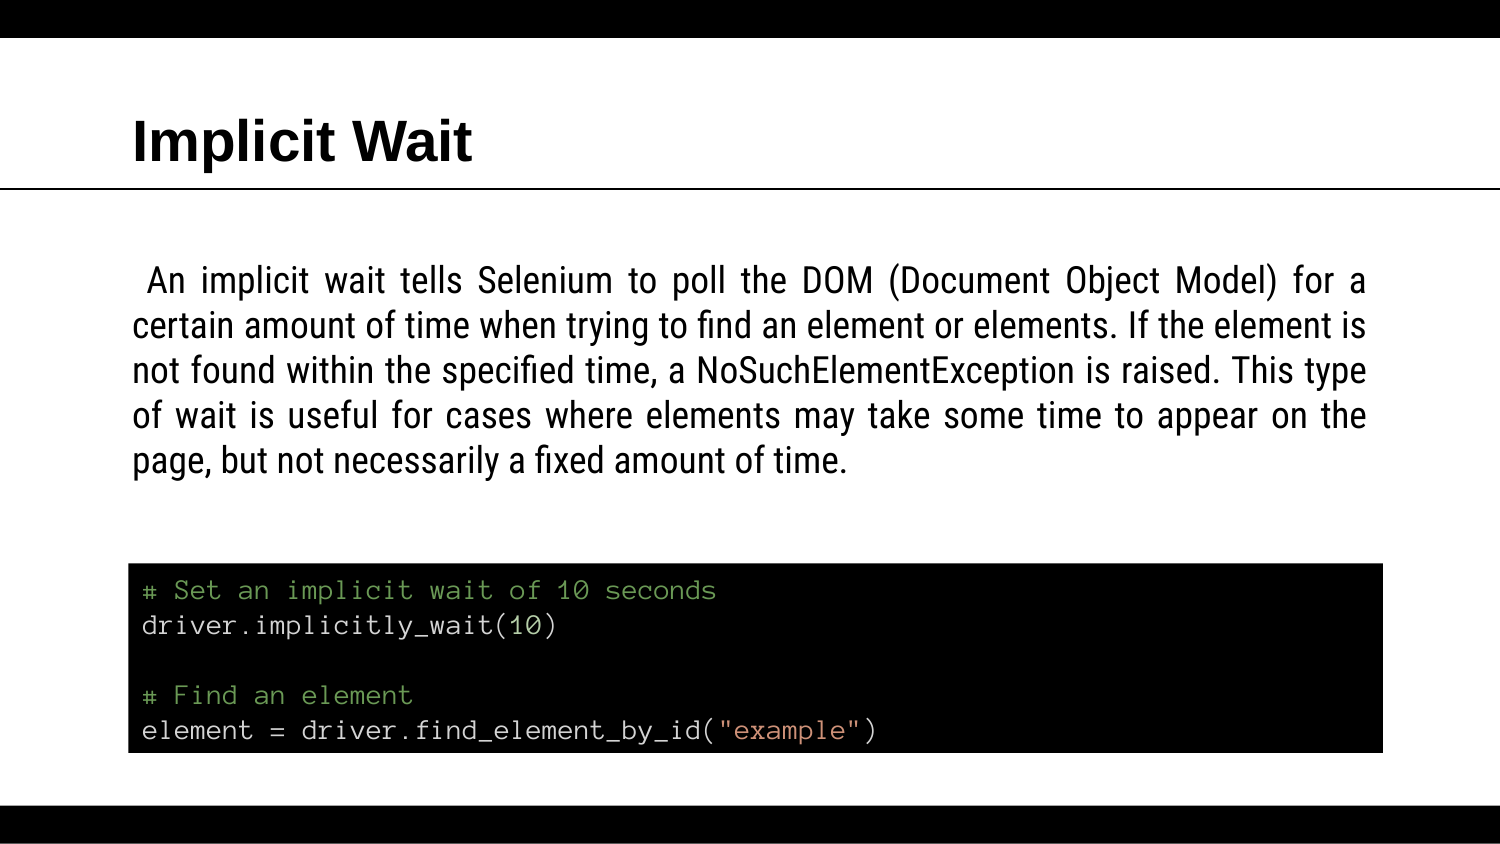

# Implicit Wait
 An implicit wait tells Selenium to poll the DOM (Document Object Model) for a certain amount of time when trying to find an element or elements. If the element is not found within the specified time, a NoSuchElementException is raised. This type of wait is useful for cases where elements may take some time to appear on the page, but not necessarily a fixed amount of time.
# Set an implicit wait of 10 seconds
driver.implicitly_wait(10)
# Find an element
element = driver.find_element_by_id("example")